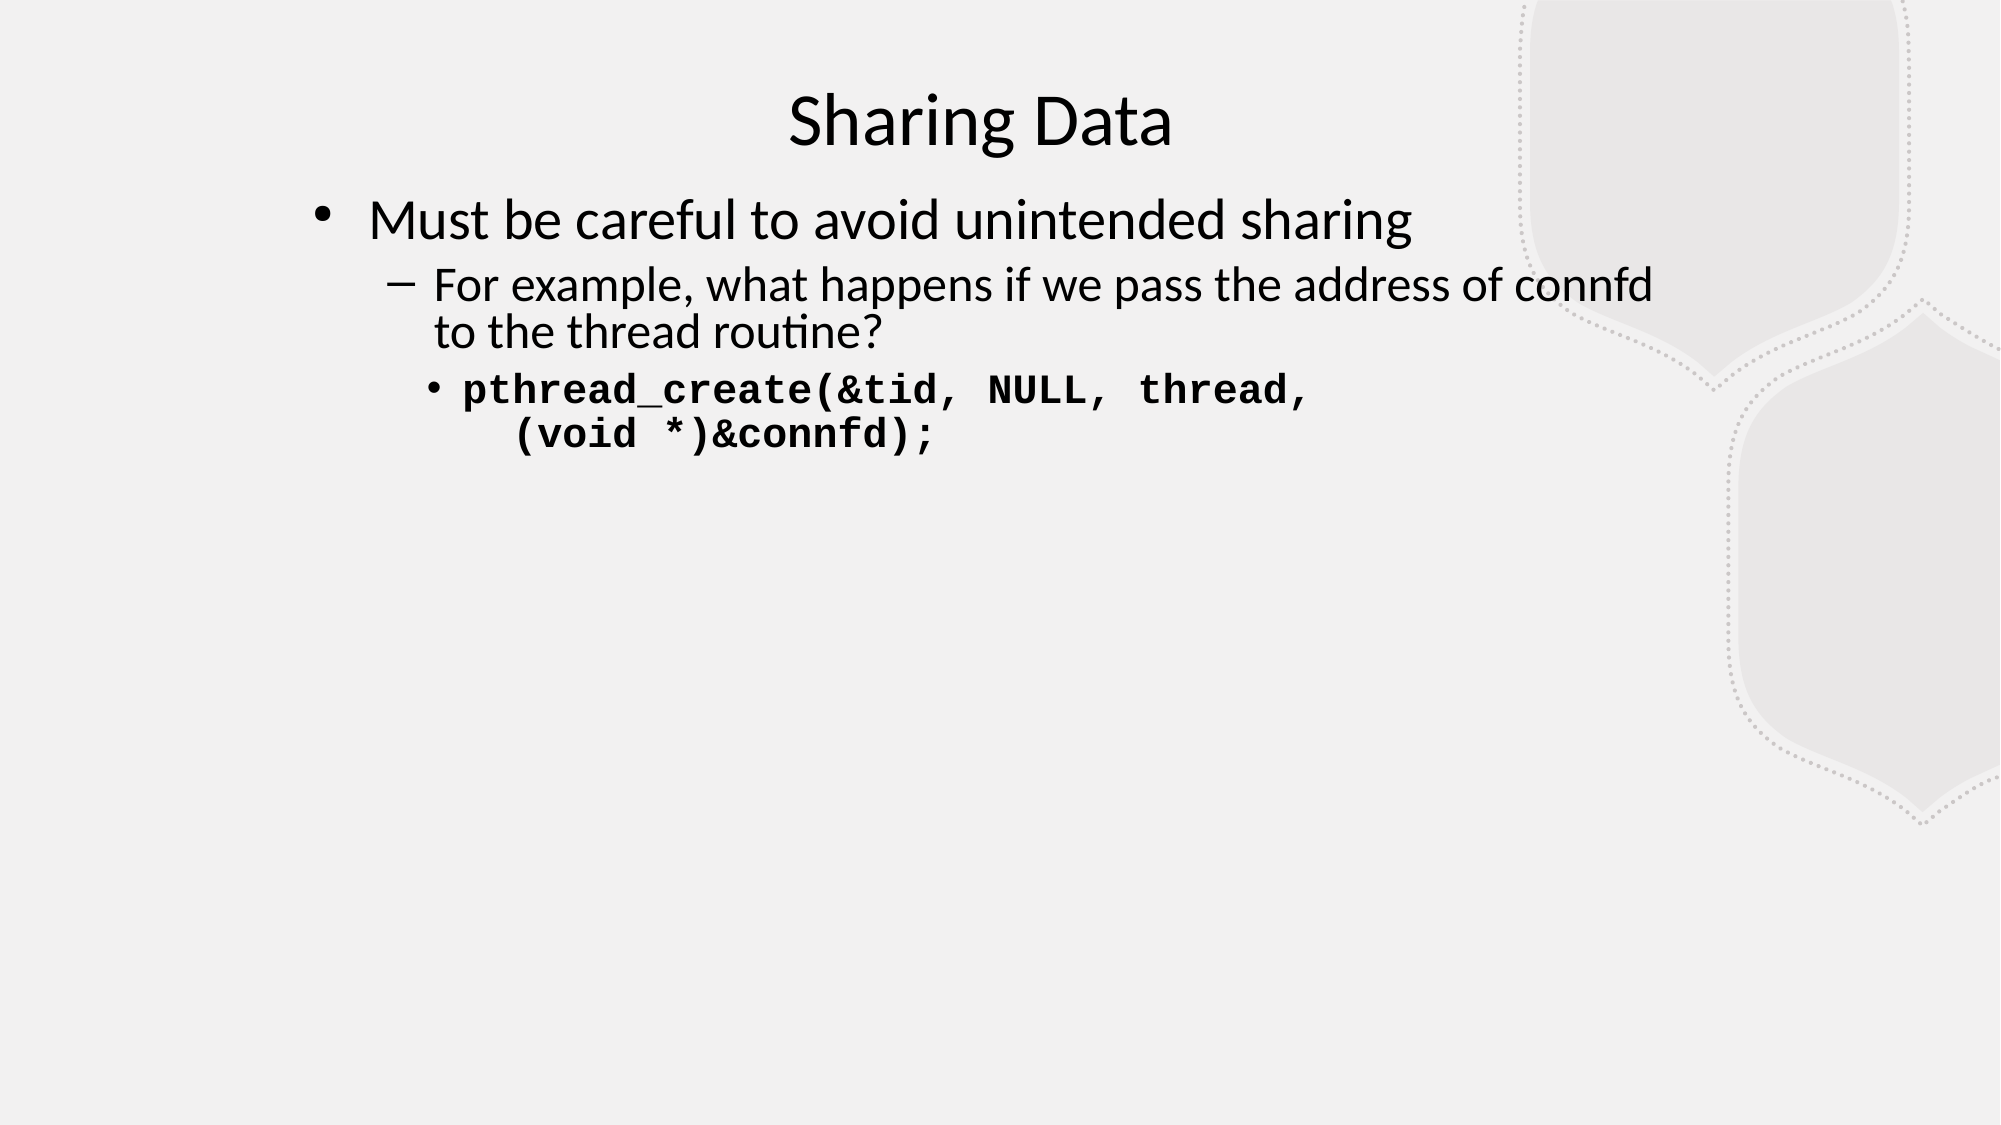

Sharing Data
Must be careful to avoid unintended sharing
For example, what happens if we pass the address of connfd to the thread routine?
pthread_create(&tid, NULL, thread,
  (void *)&connfd);